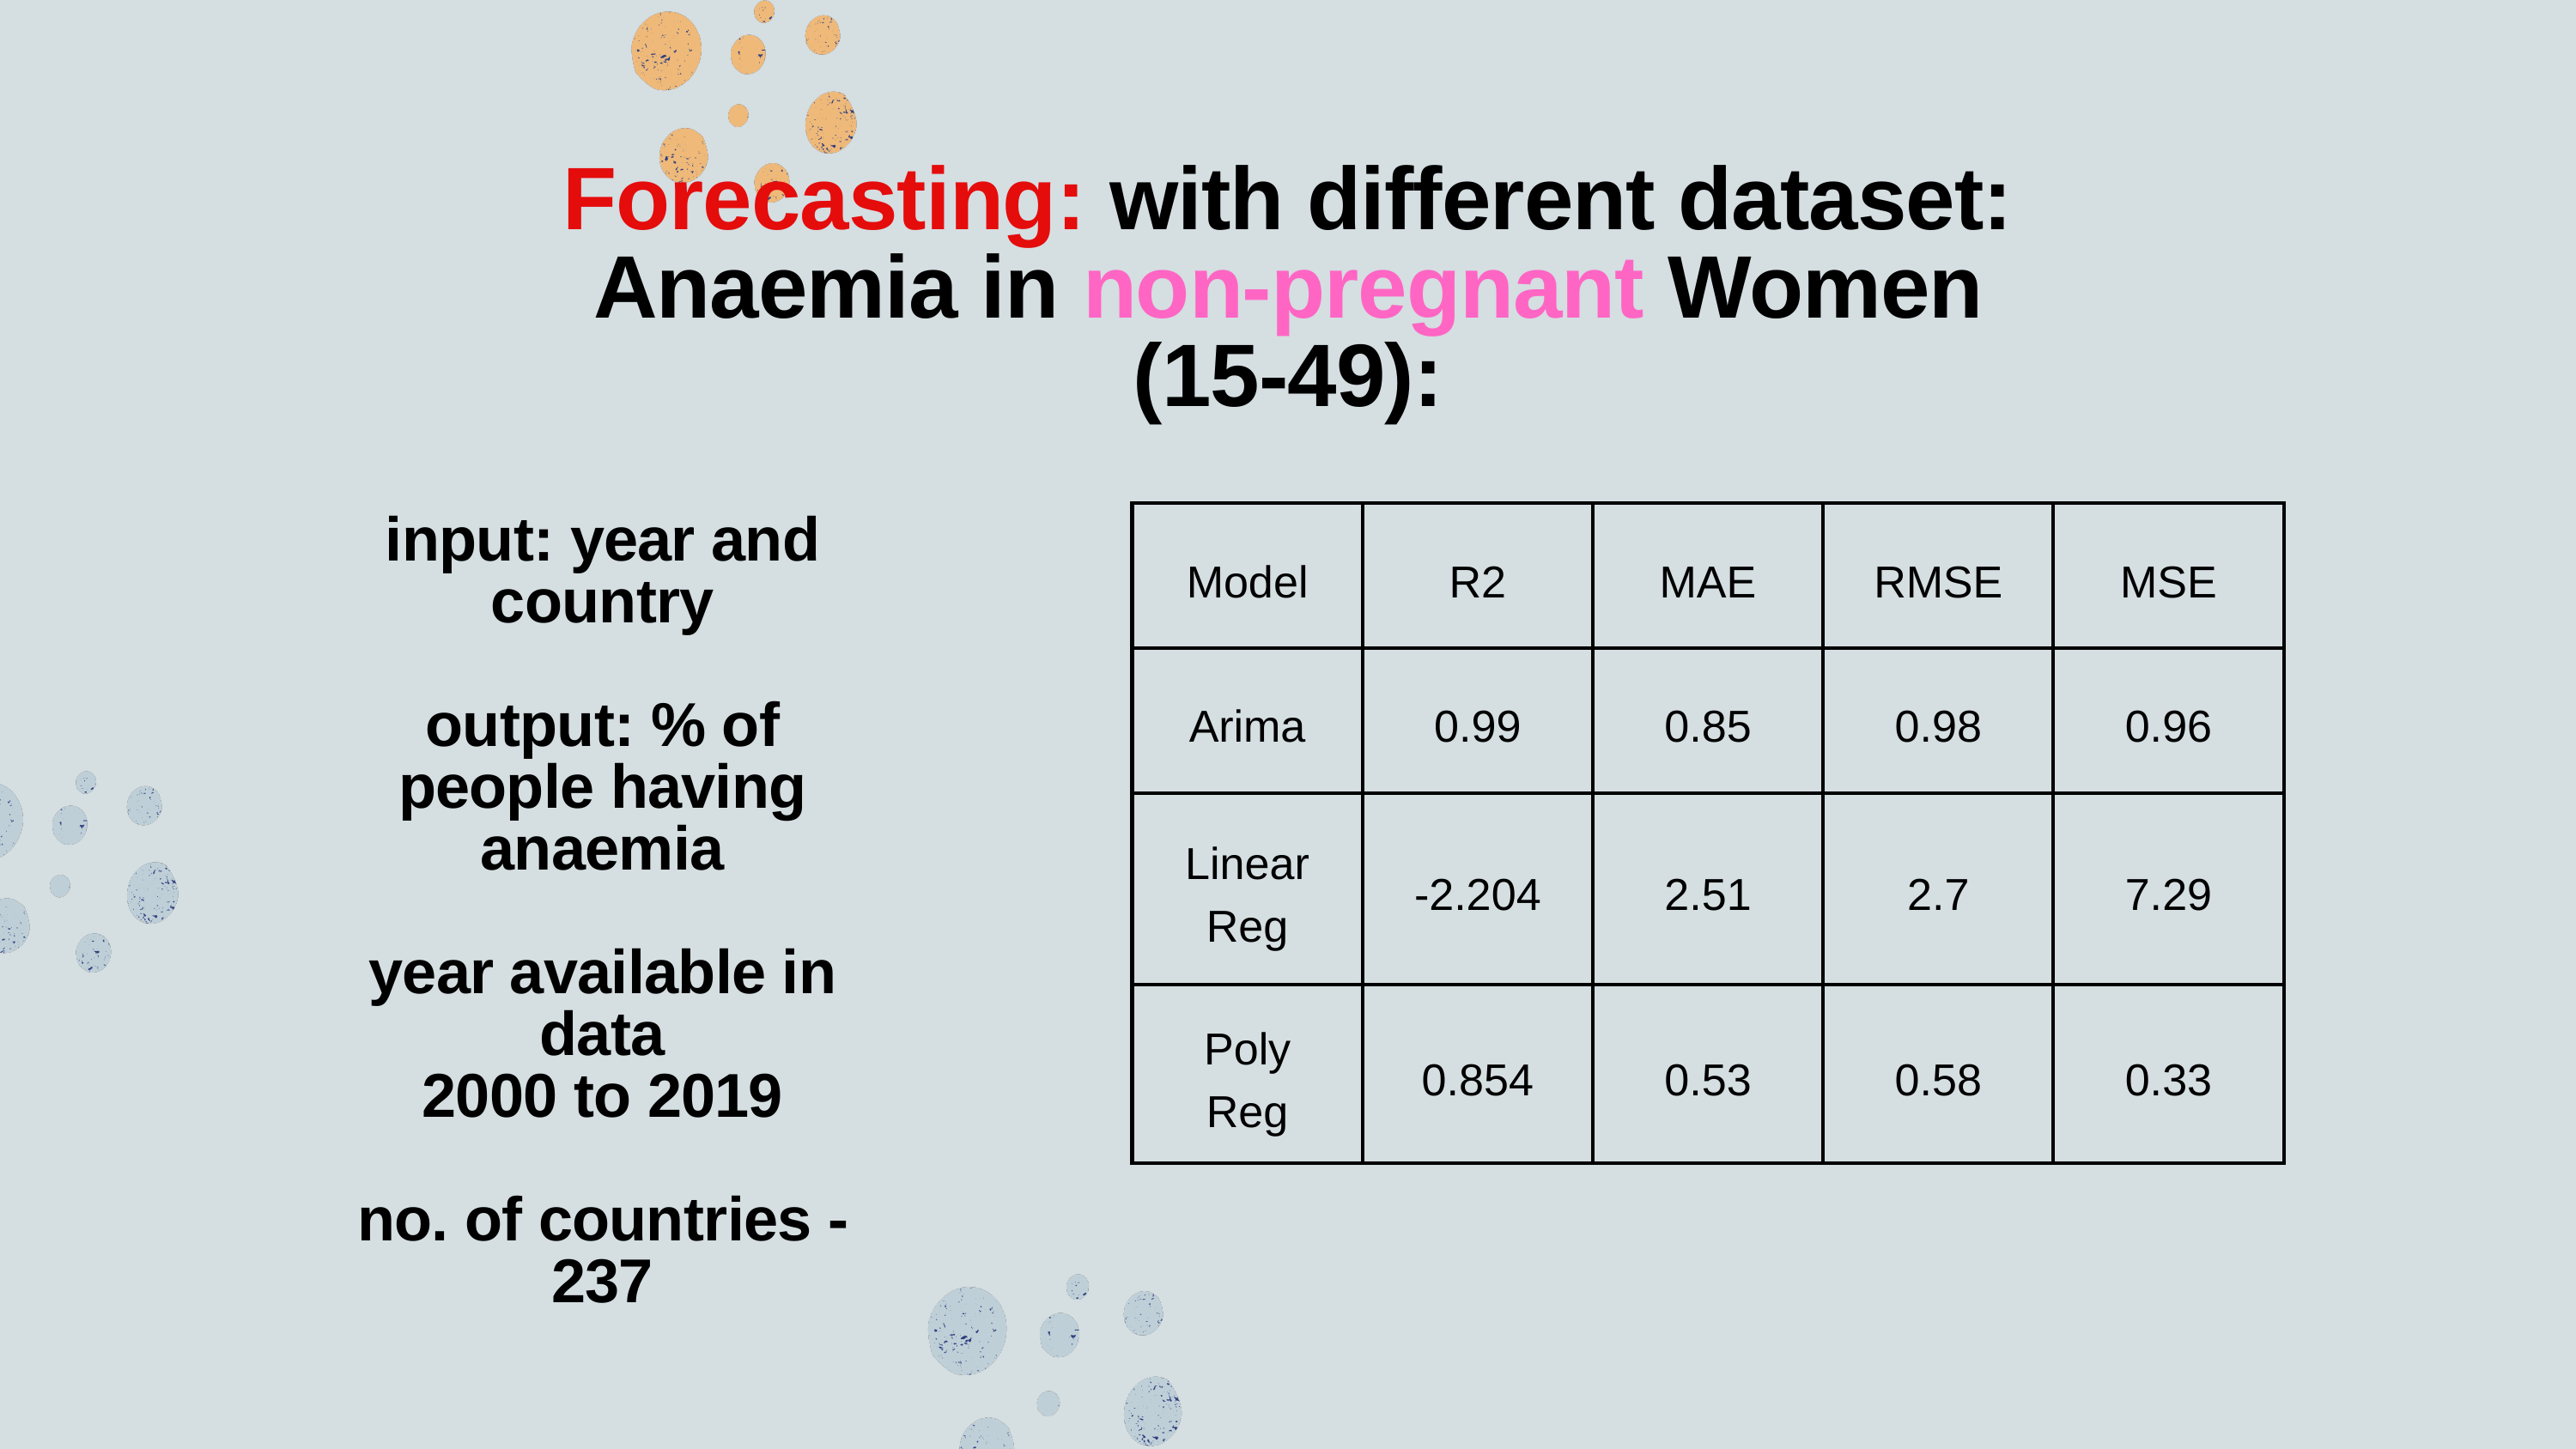

Forecasting: with different dataset:
Anaemia in non-pregnant Women (15-49):
| Model | R2 | MAE | RMSE | MSE |
| --- | --- | --- | --- | --- |
| Arima | 0.99 | 0.85 | 0.98 | 0.96 |
| Linear Reg | -2.204 | 2.51 | 2.7 | 7.29 |
| Poly Reg | 0.854 | 0.53 | 0.58 | 0.33 |
input: year and country

output: % of people having anaemia

year available in data
2000 to 2019

no. of countries - 237